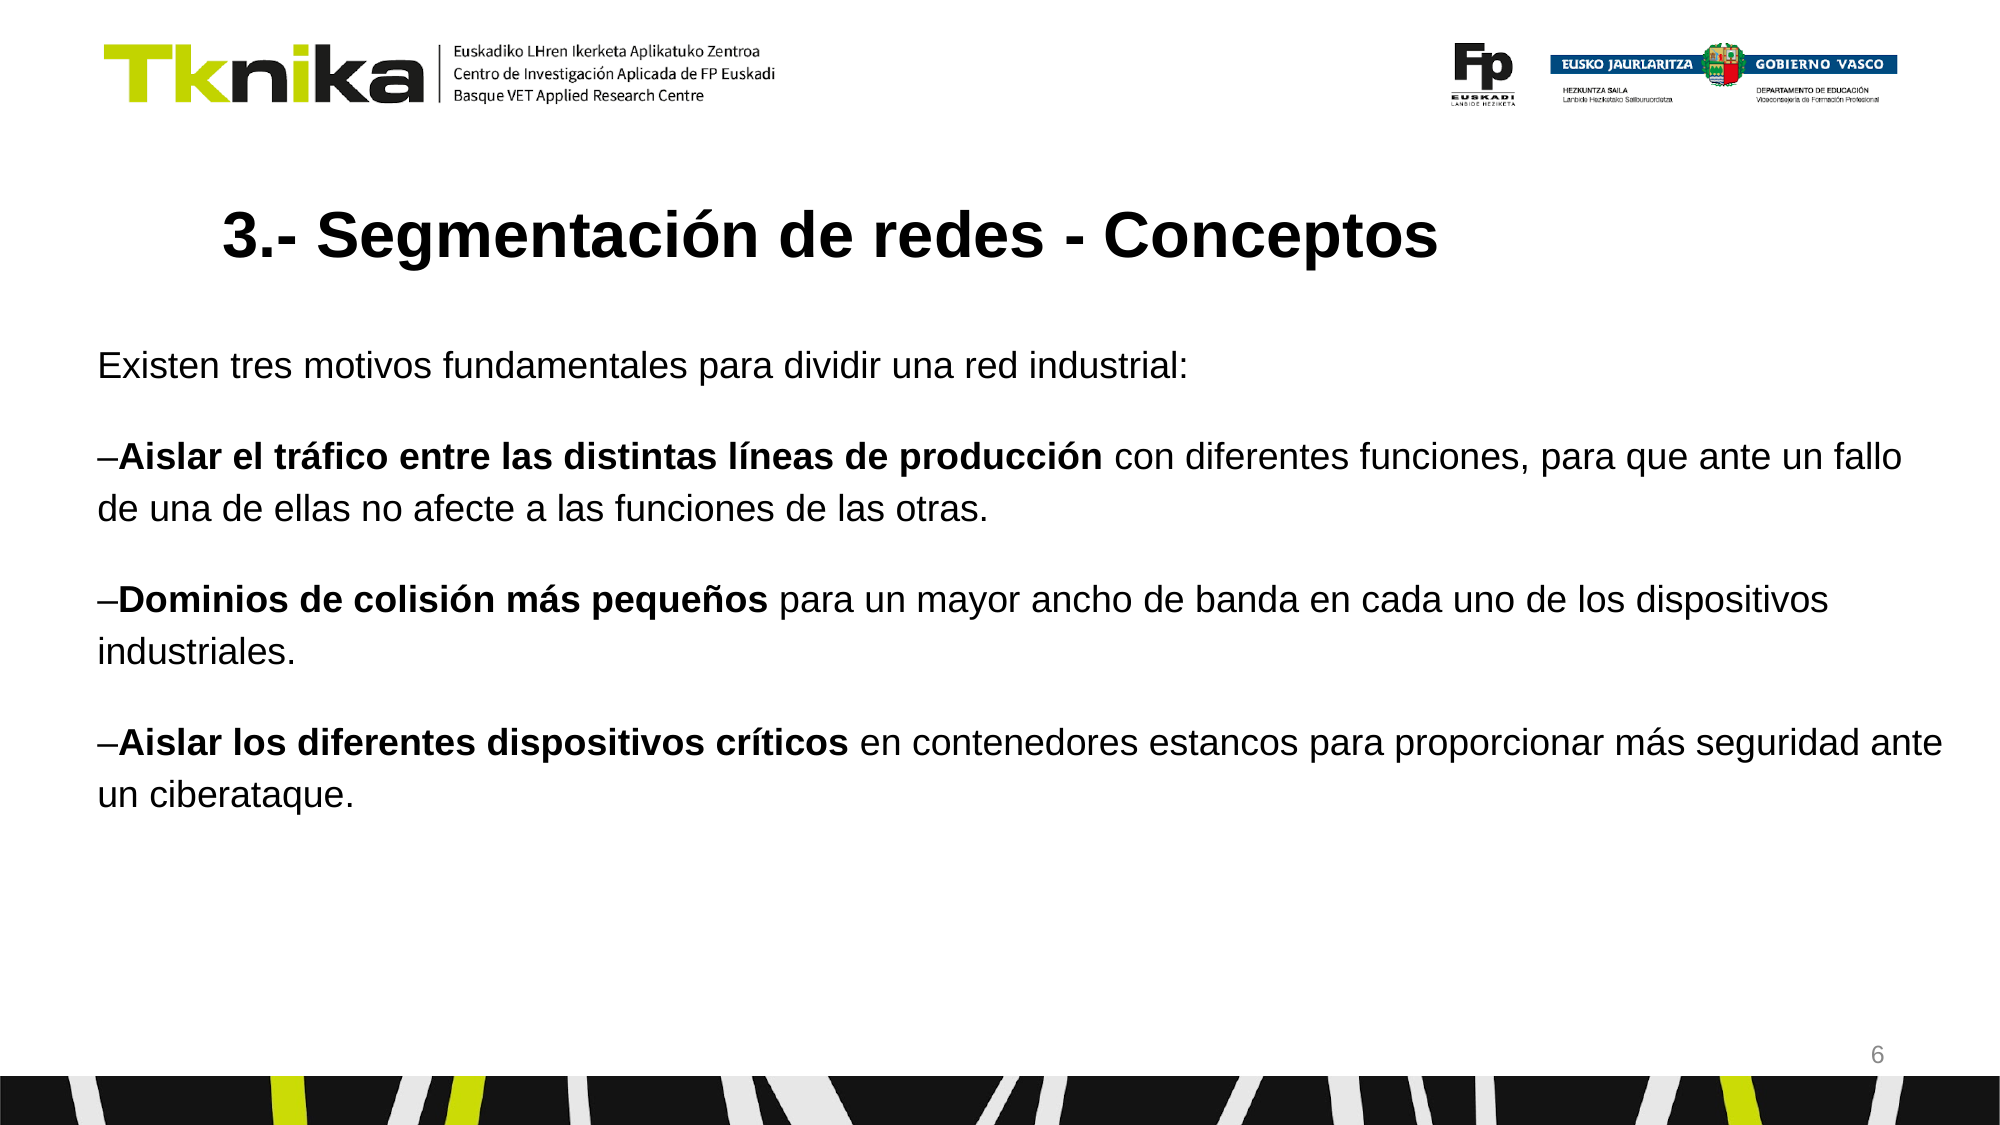

# 3.- Segmentación de redes - Conceptos
Existen tres motivos fundamentales para dividir una red industrial:
–Aislar el tráfico entre las distintas líneas de producción con diferentes funciones, para que ante un fallo de una de ellas no afecte a las funciones de las otras.
–Dominios de colisión más pequeños para un mayor ancho de banda en cada uno de los dispositivos industriales.
–Aislar los diferentes dispositivos críticos en contenedores estancos para proporcionar más seguridad ante un ciberataque.

6